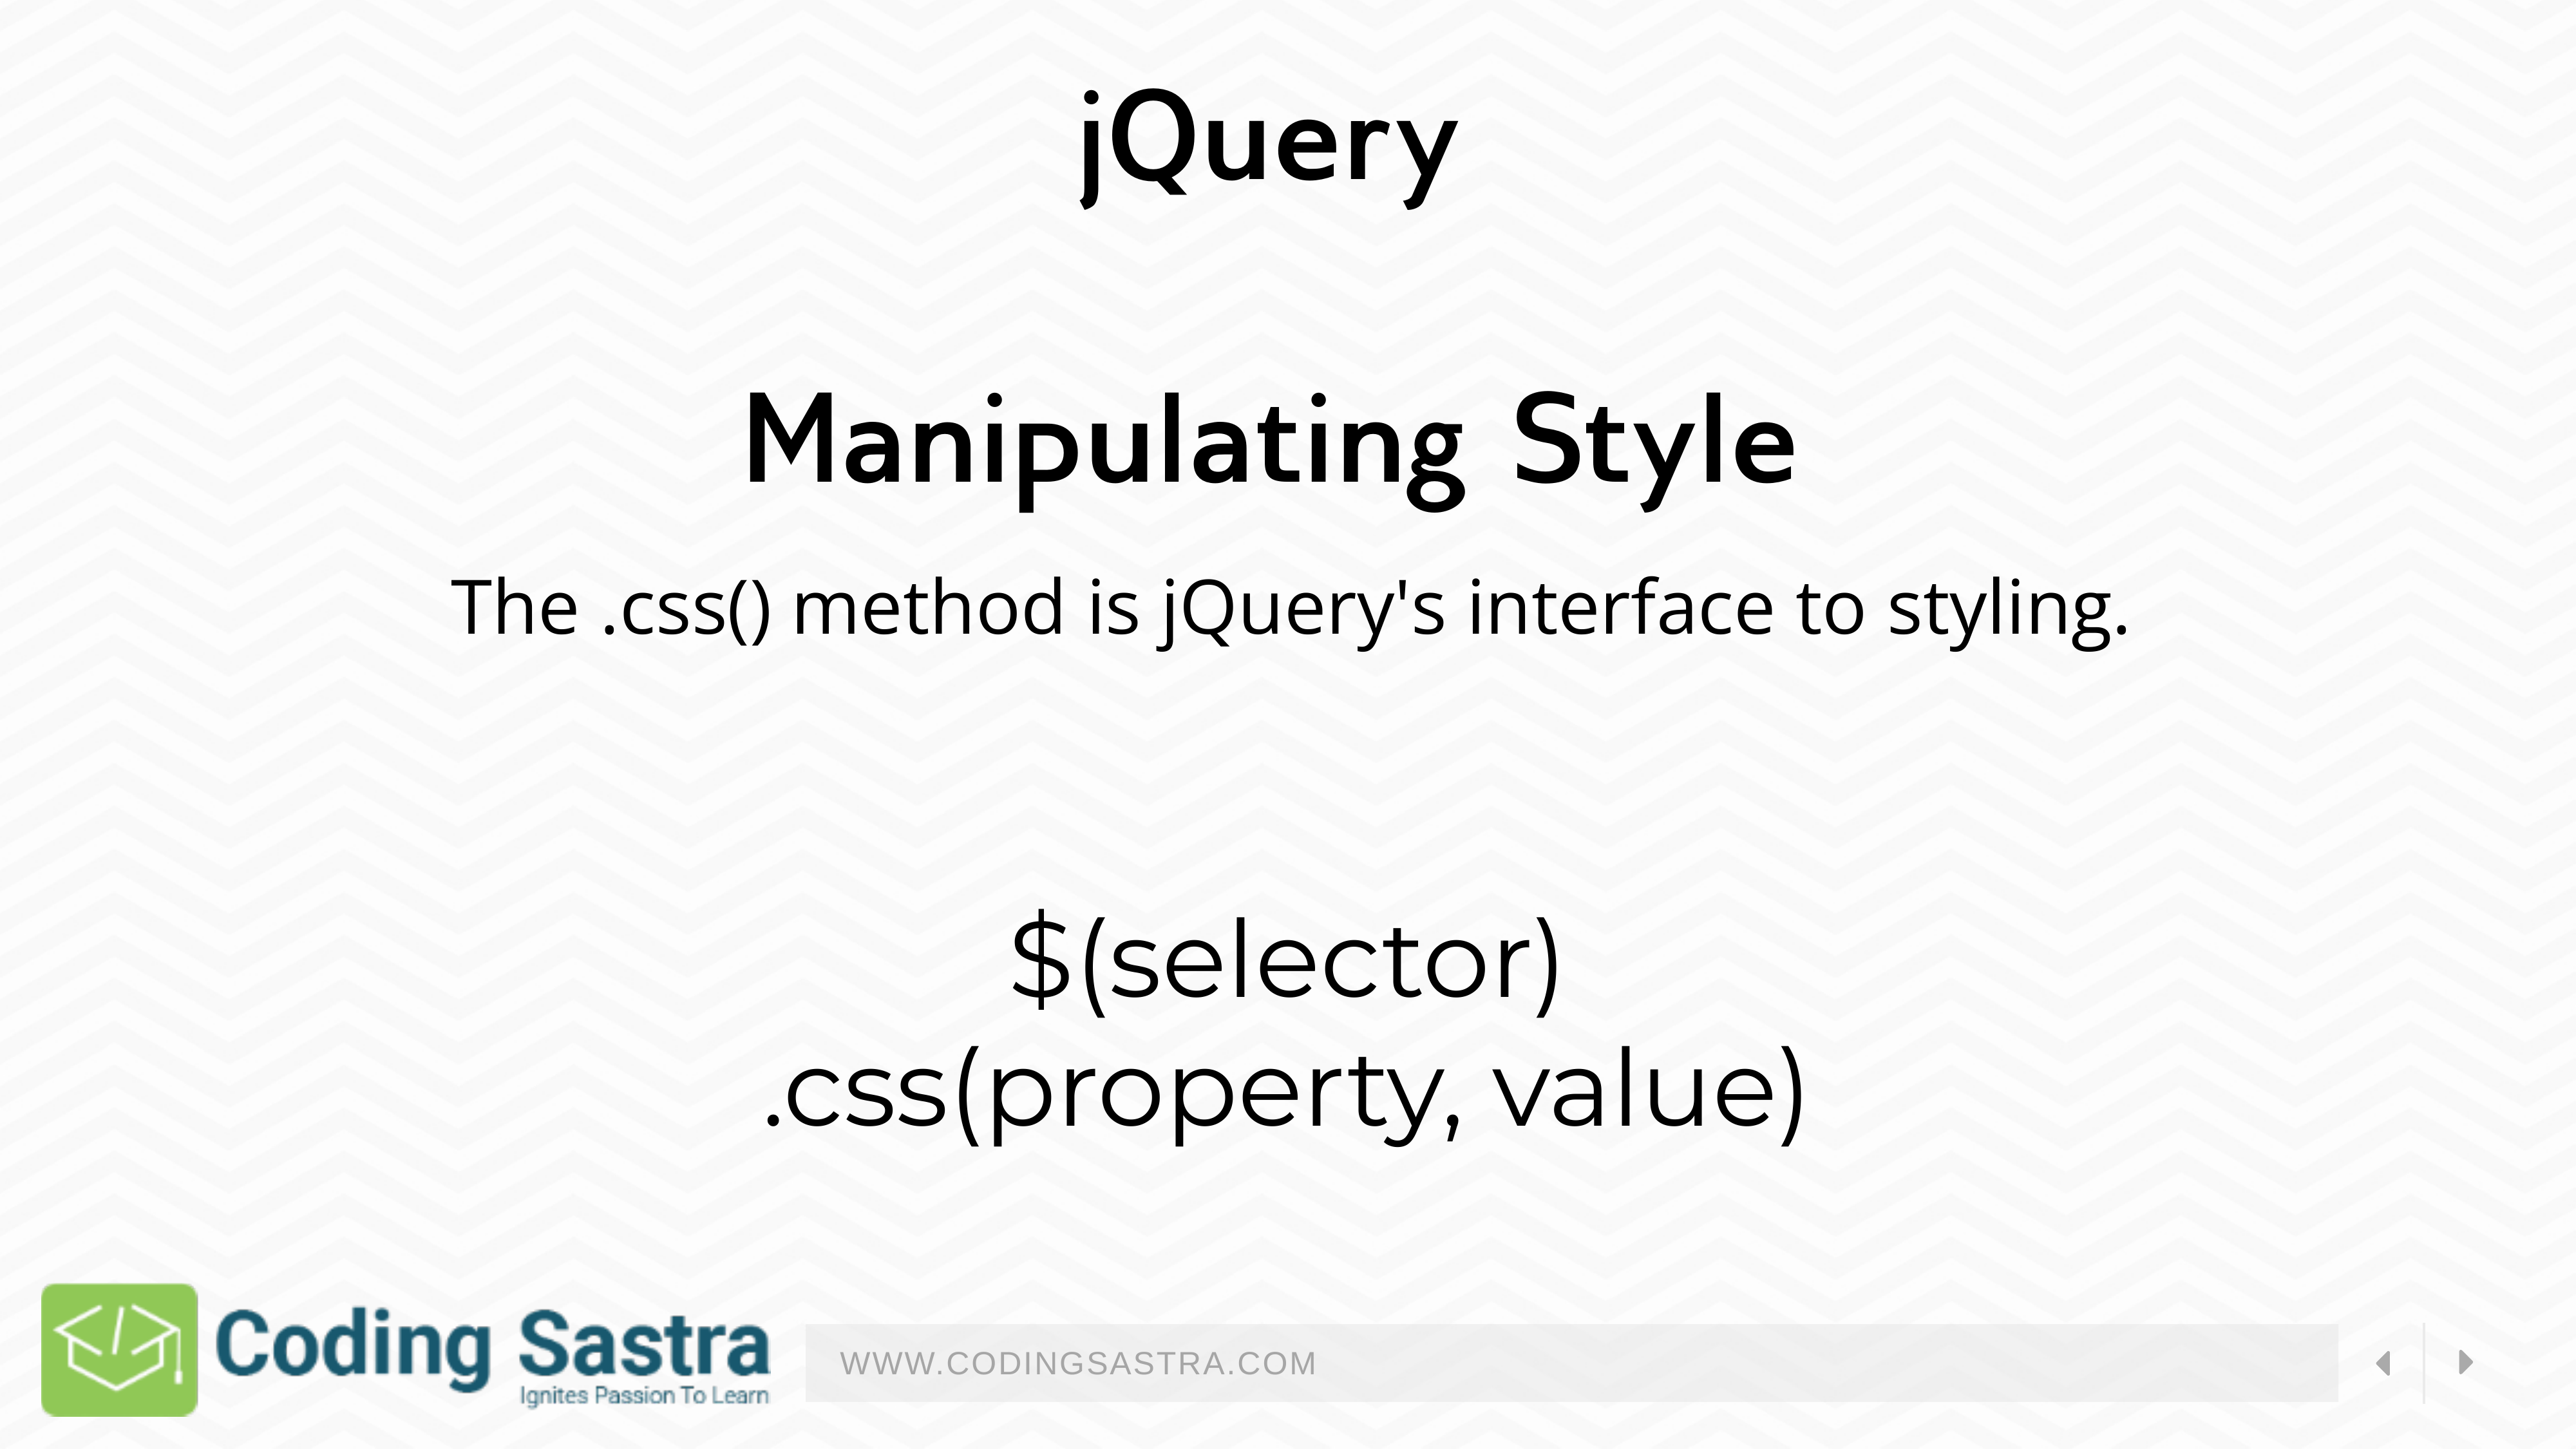

jQuery
Manipulating Style
The .css() method is jQuery's interface to styling.
$(selector)
.css(property, value)